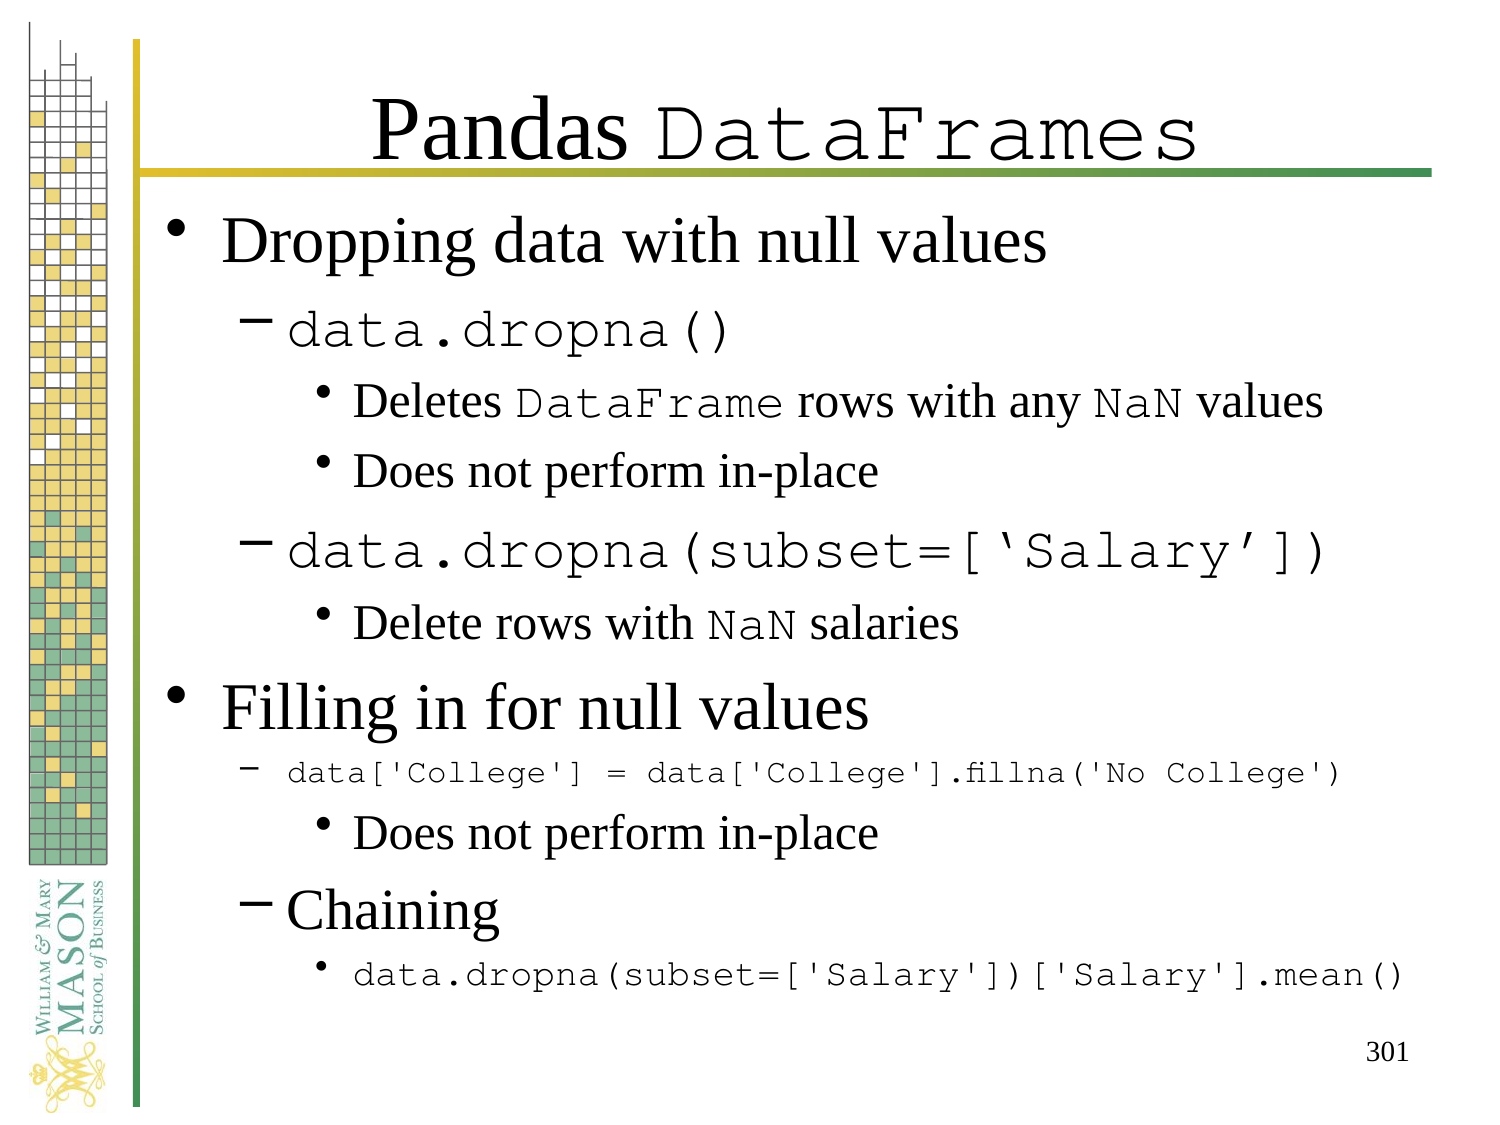

# Pandas DataFrames
Dropping data with null values
data.dropna()
Deletes DataFrame rows with any NaN values
Does not perform in-place
data.dropna(subset=[‘Salary’])
Delete rows with NaN salaries
Filling in for null values
data['College'] = data['College'].fillna('No College')
Does not perform in-place
Chaining
data.dropna(subset=['Salary'])['Salary'].mean()
301